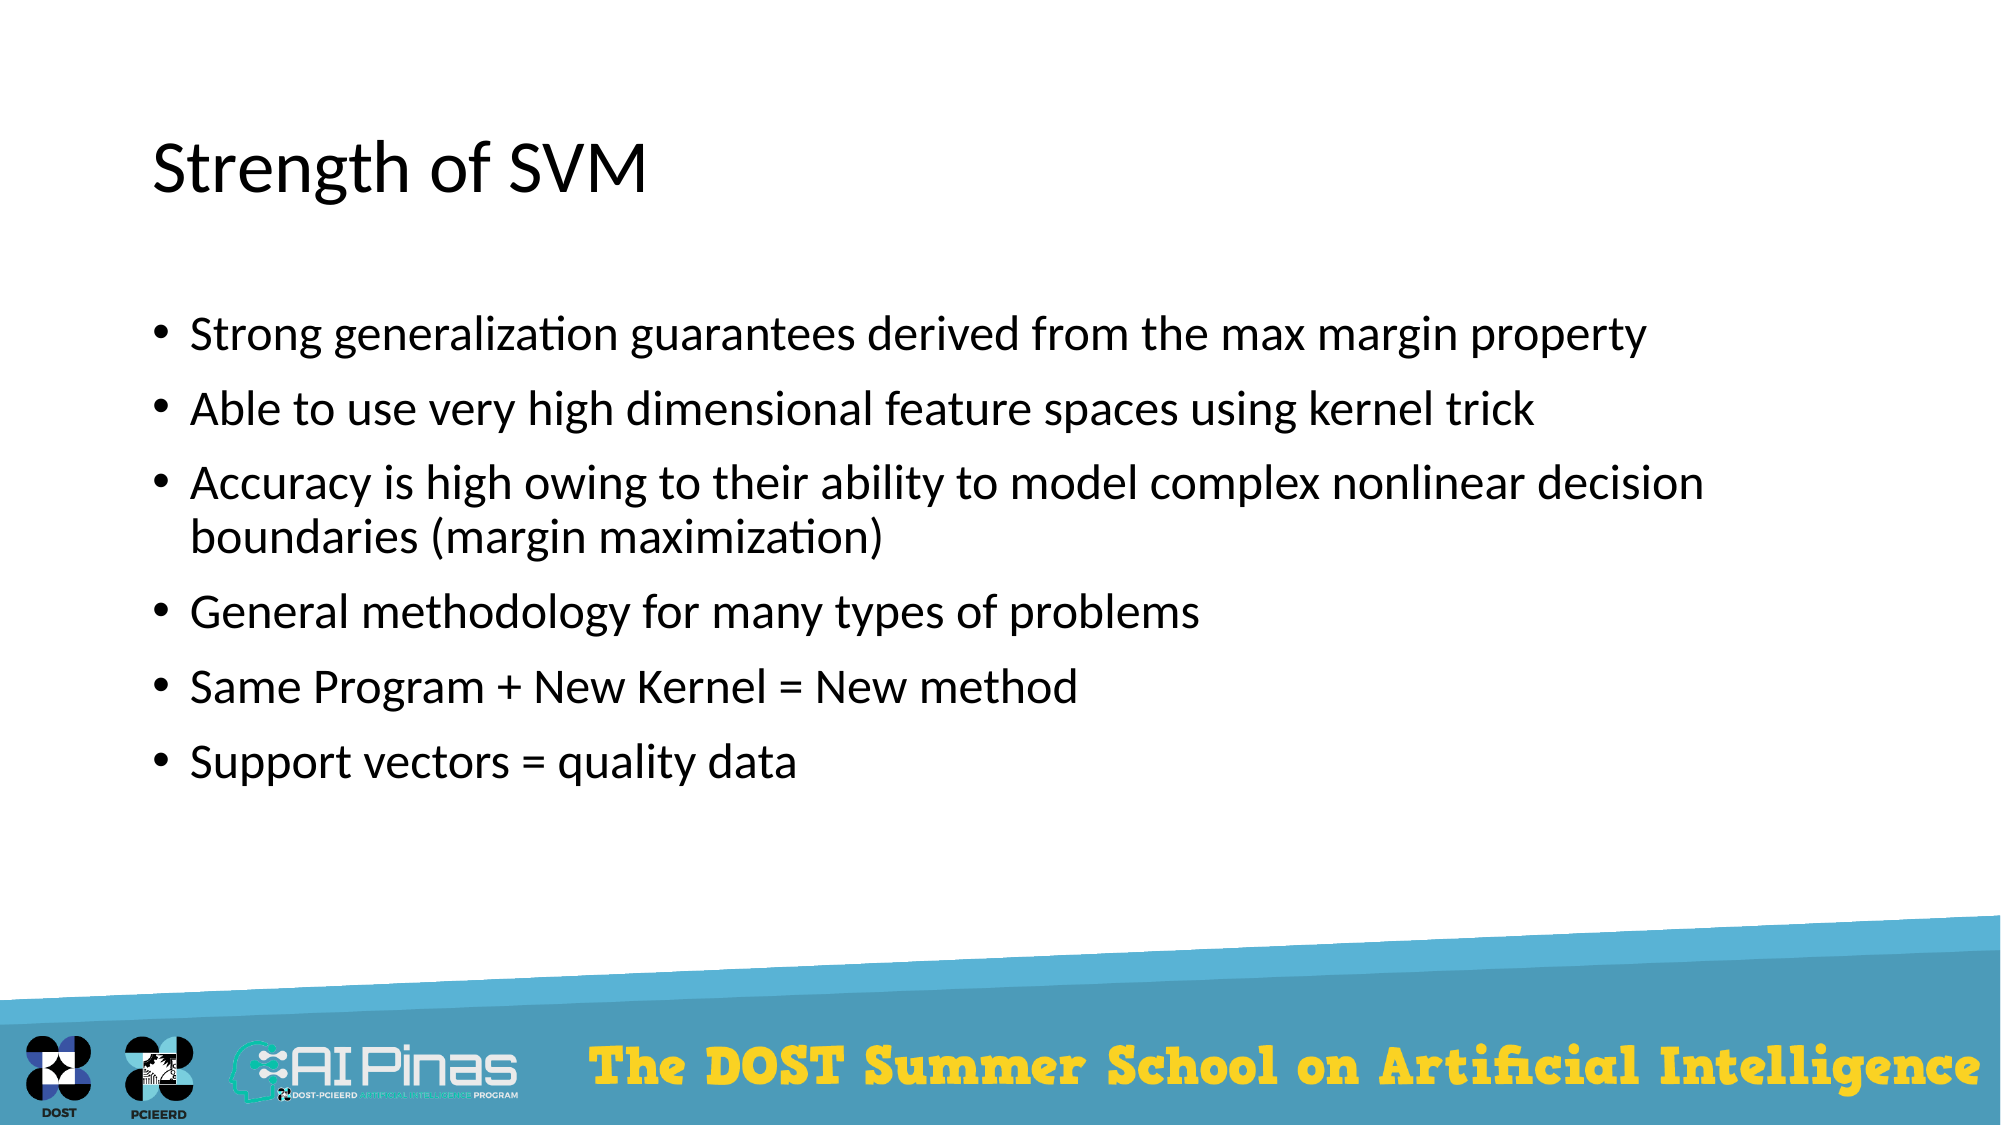

# Strength of SVM
Strong generalization guarantees derived from the max margin property
Able to use very high dimensional feature spaces using kernel trick
Accuracy is high owing to their ability to model complex nonlinear decision boundaries (margin maximization)
General methodology for many types of problems
Same Program + New Kernel = New method
Support vectors = quality data